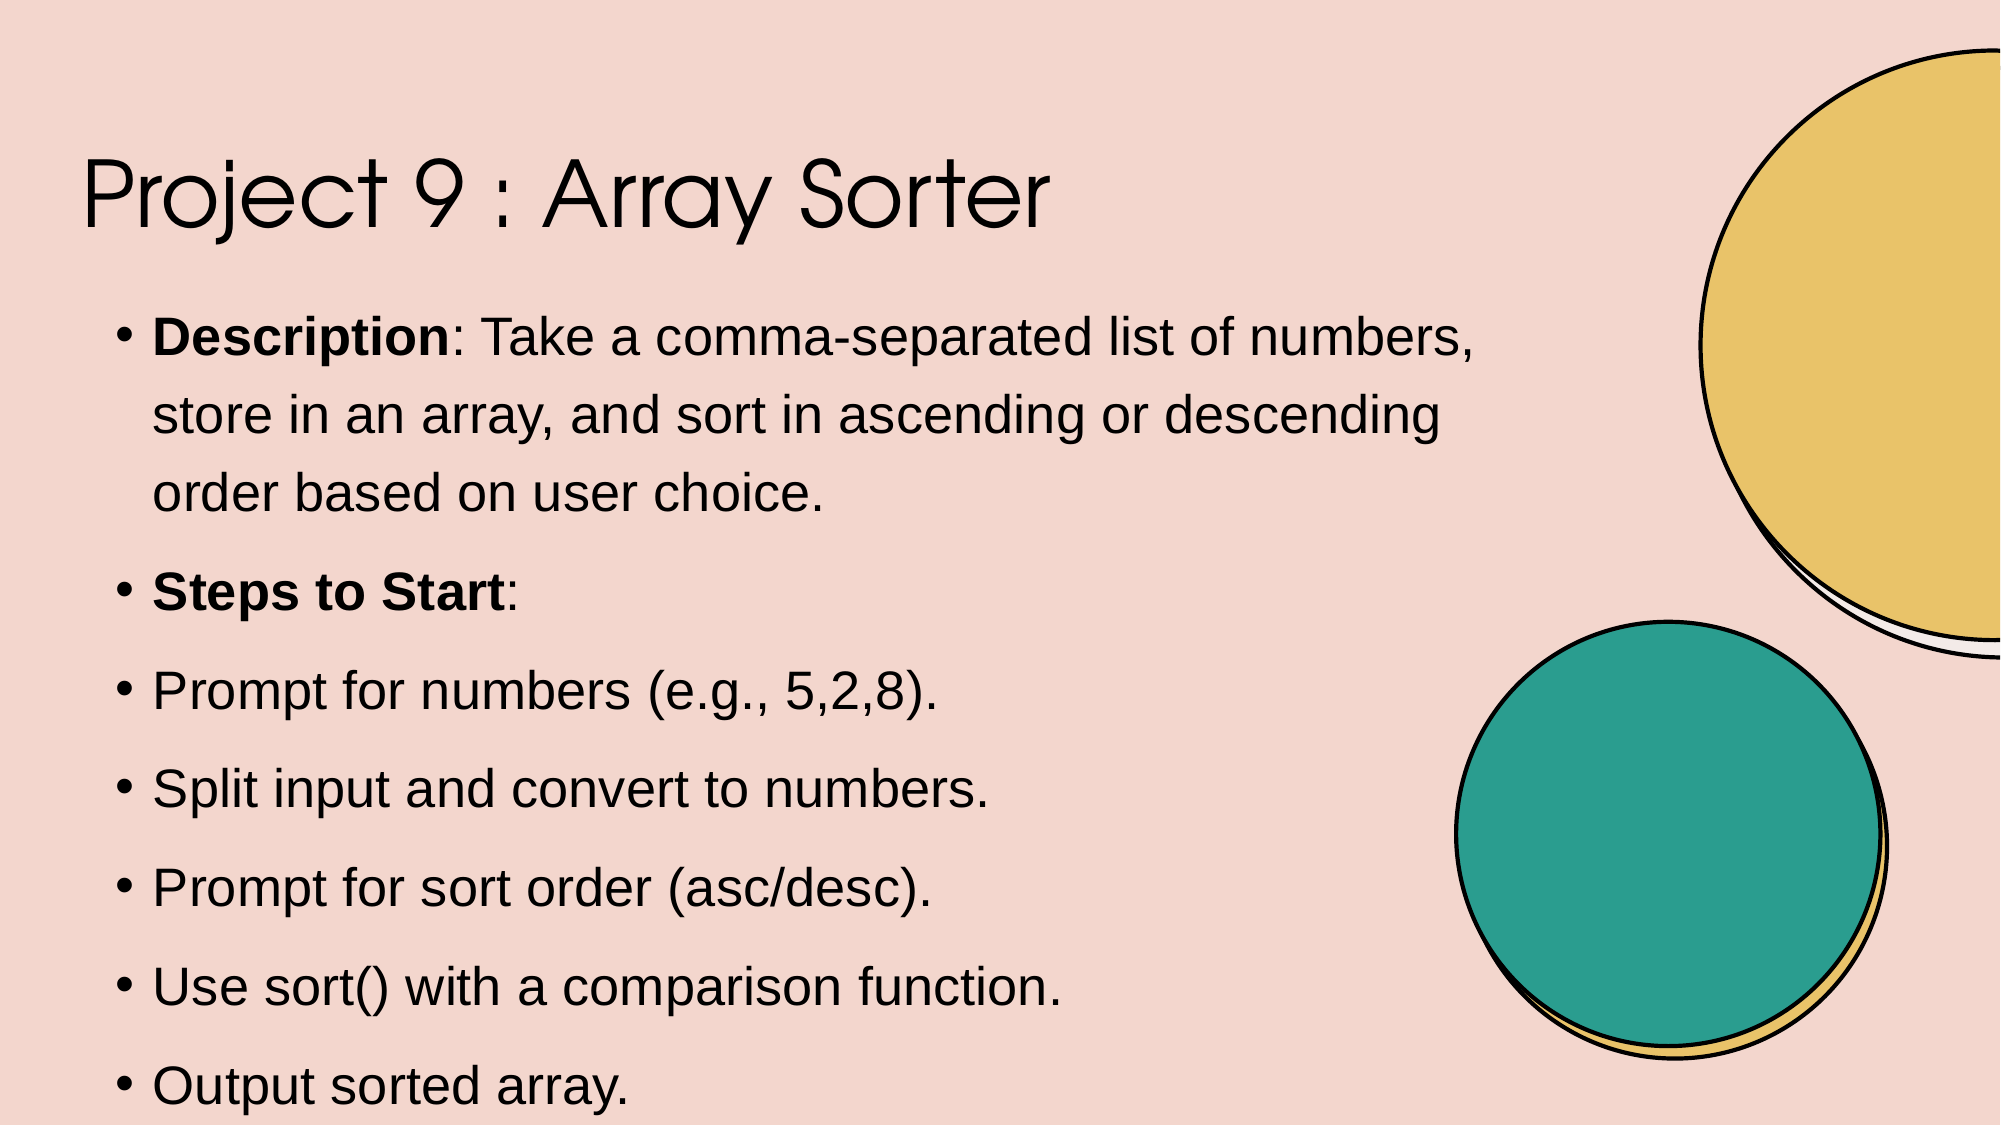

# Project 9 : Array Sorter
Description: Take a comma-separated list of numbers, store in an array, and sort in ascending or descending order based on user choice.
Steps to Start:
Prompt for numbers (e.g., 5,2,8).
Split input and convert to numbers.
Prompt for sort order (asc/desc).
Use sort() with a comparison function.
Output sorted array.